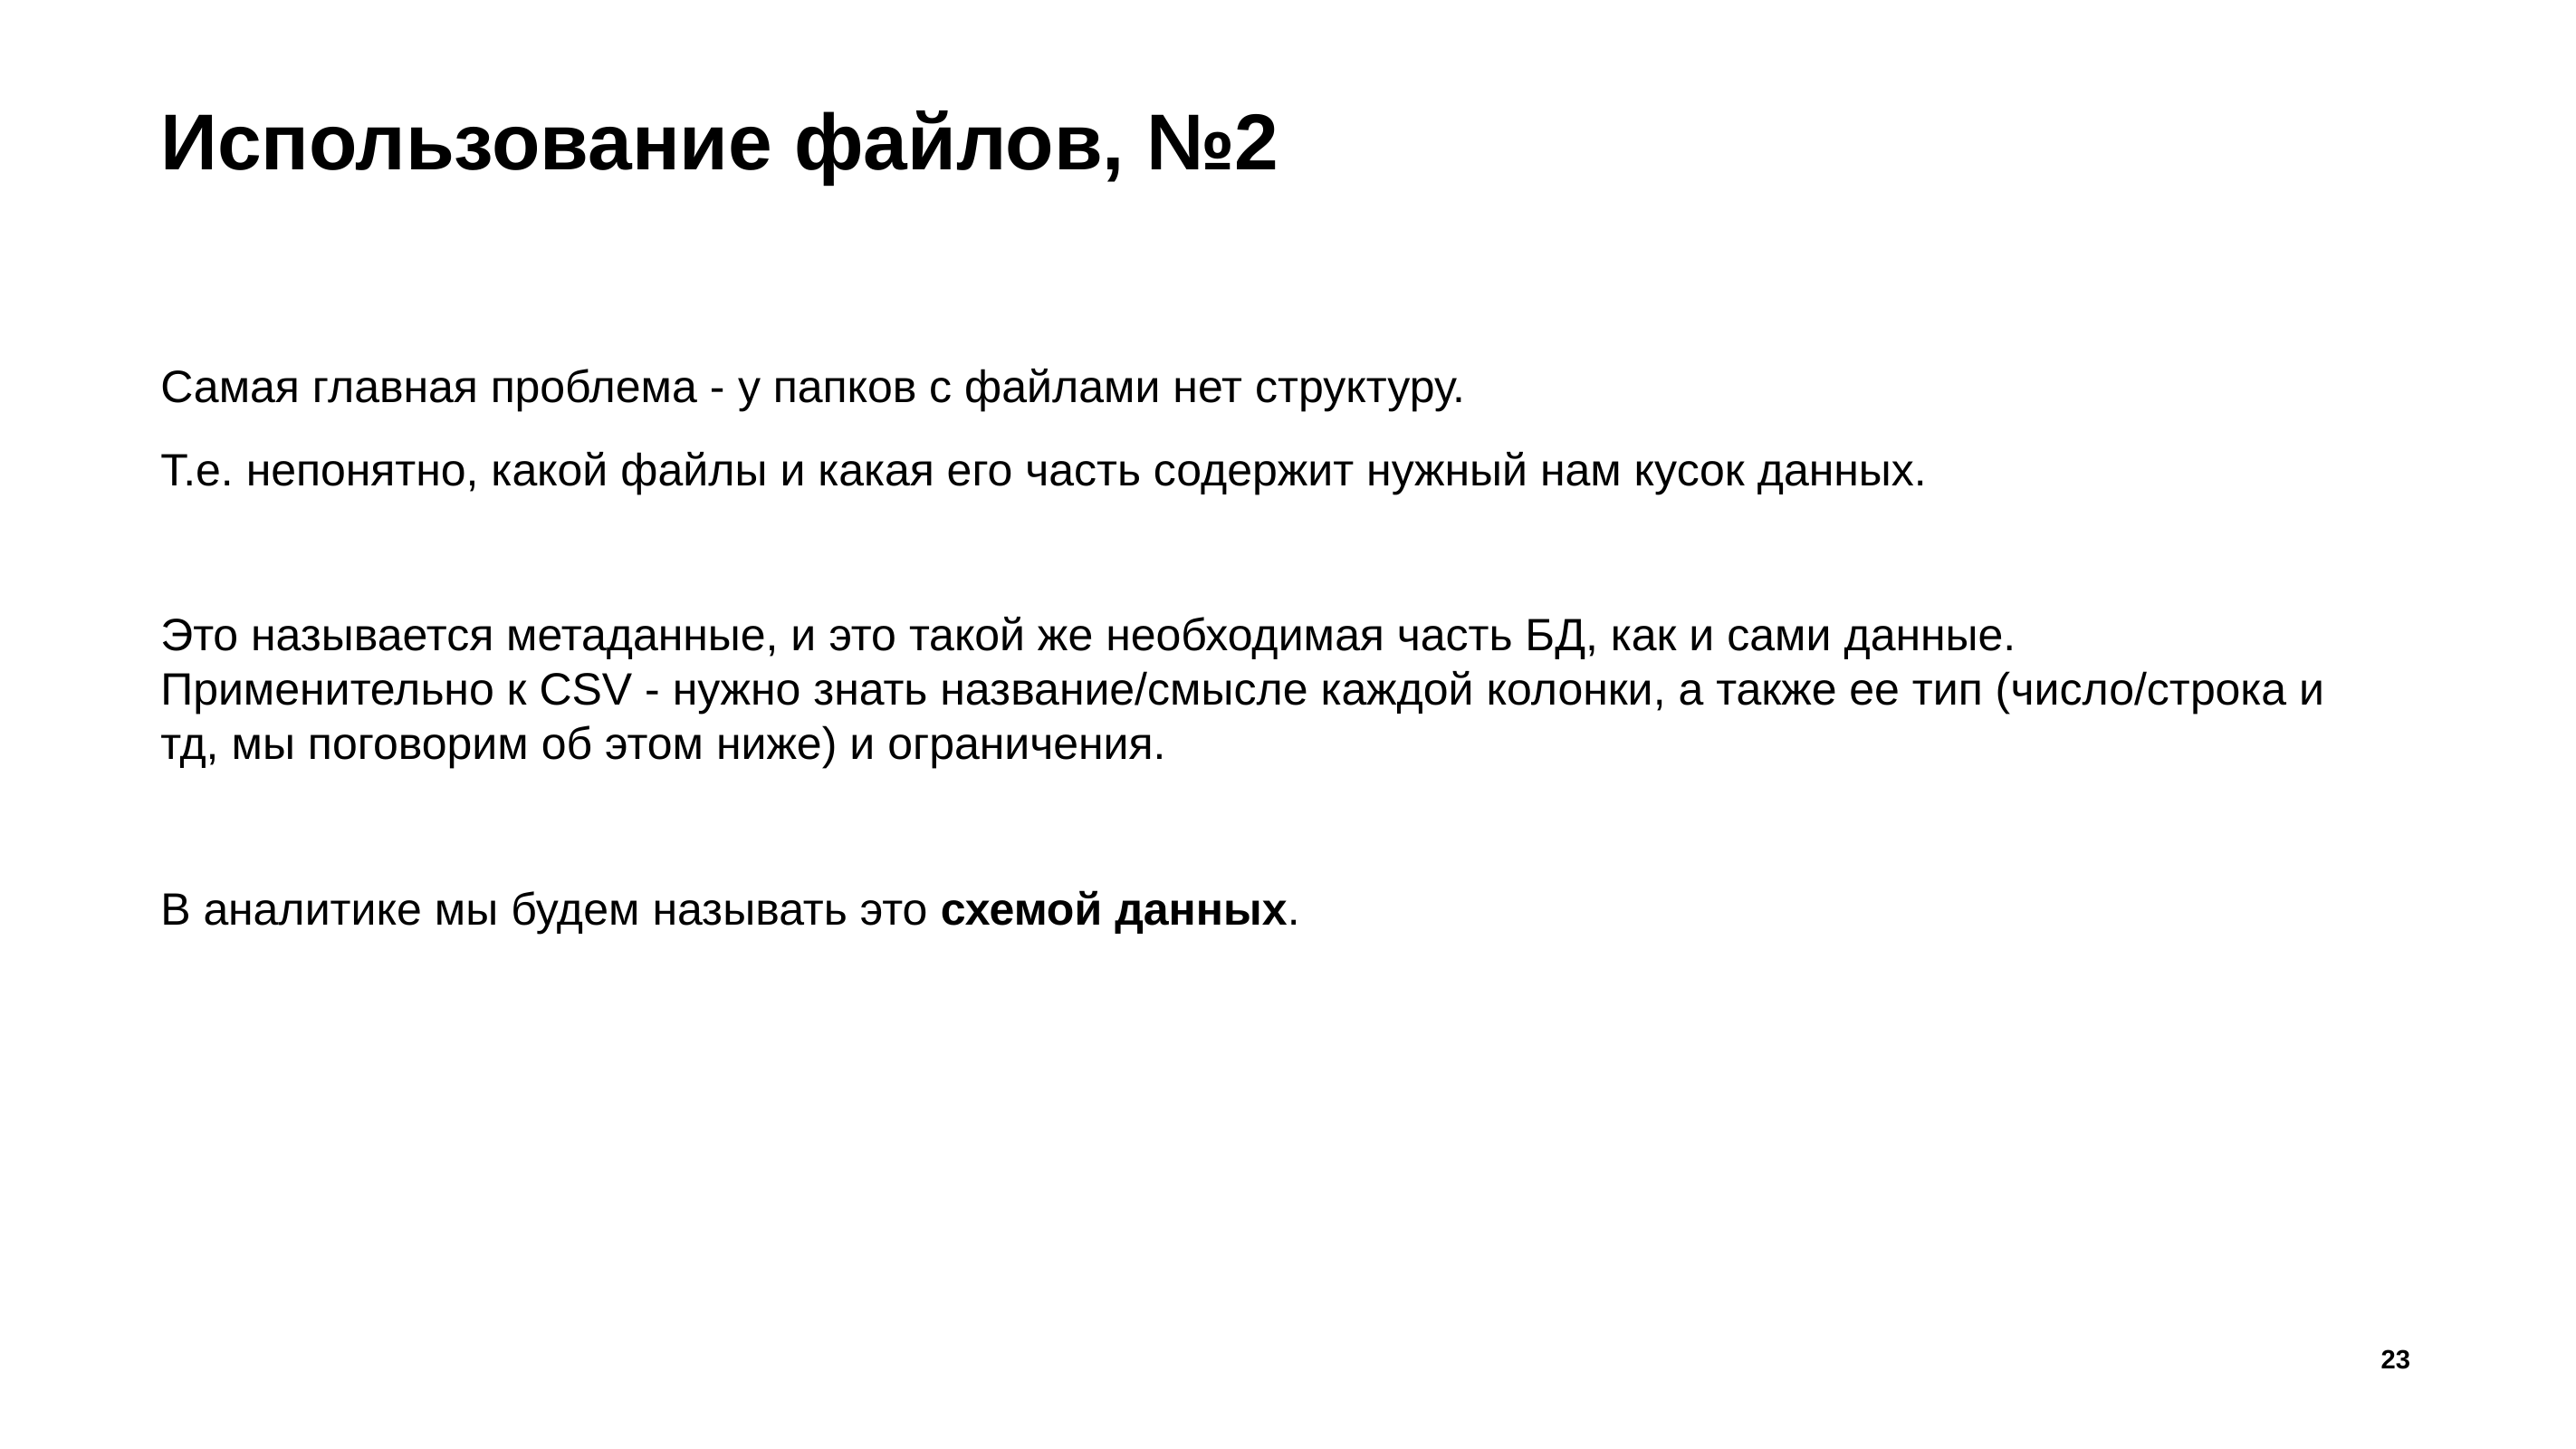

# Использование файлов, №2
Самая главная проблема - у папков с файлами нет структуру.
Т.е. непонятно, какой файлы и какая его часть содержит нужный нам кусок данных.

Это называется метаданные, и это такой же необходимая часть БД, как и сами данные. Применительно к CSV - нужно знать название/смысле каждой колонки, а также ее тип (число/строка и тд, мы поговорим об этом ниже) и ограничения.

В аналитике мы будем называть это схемой данных.

23